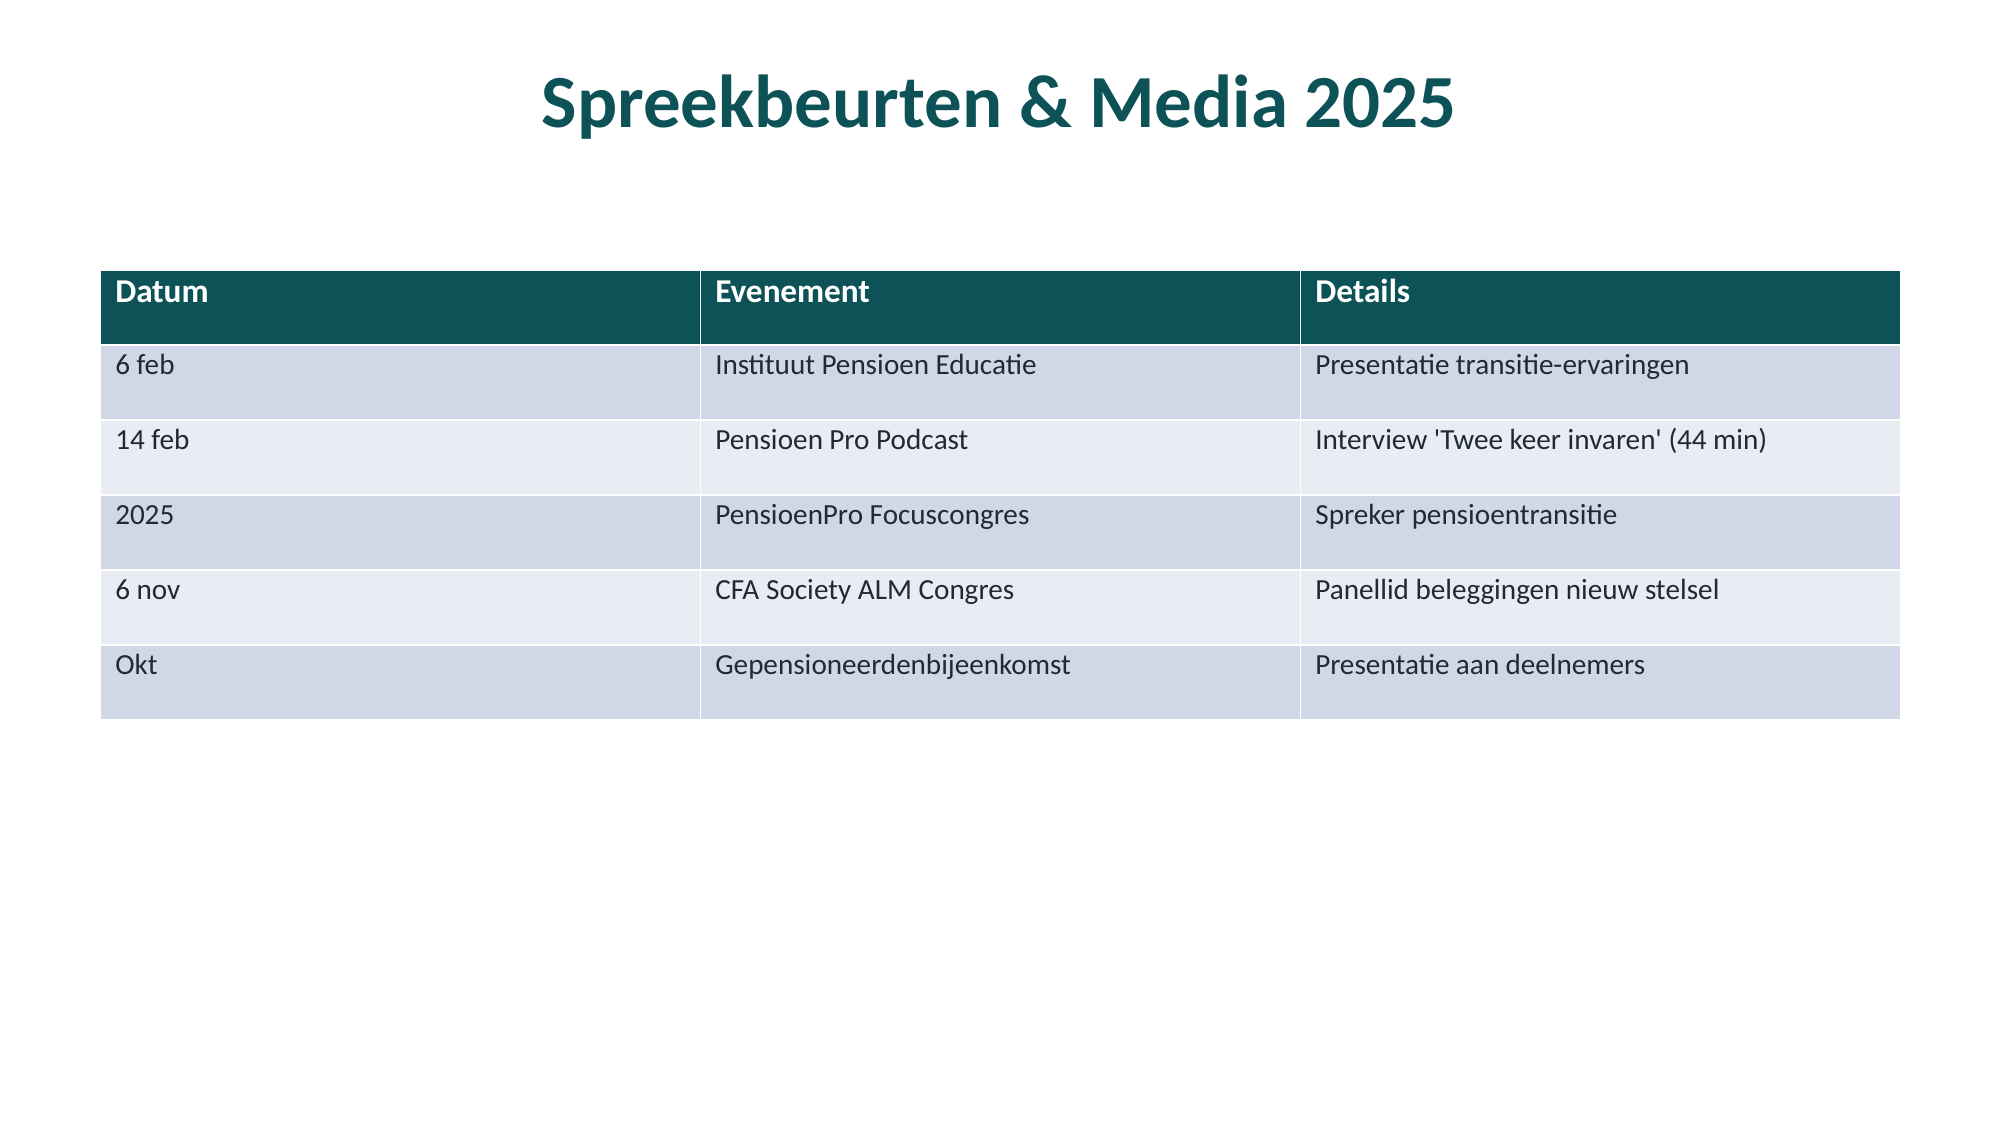

Spreekbeurten & Media 2025
| Datum | Evenement | Details |
| --- | --- | --- |
| 6 feb | Instituut Pensioen Educatie | Presentatie transitie-ervaringen |
| 14 feb | Pensioen Pro Podcast | Interview 'Twee keer invaren' (44 min) |
| 2025 | PensioenPro Focuscongres | Spreker pensioentransitie |
| 6 nov | CFA Society ALM Congres | Panellid beleggingen nieuw stelsel |
| Okt | Gepensioneerdenbijeenkomst | Presentatie aan deelnemers |